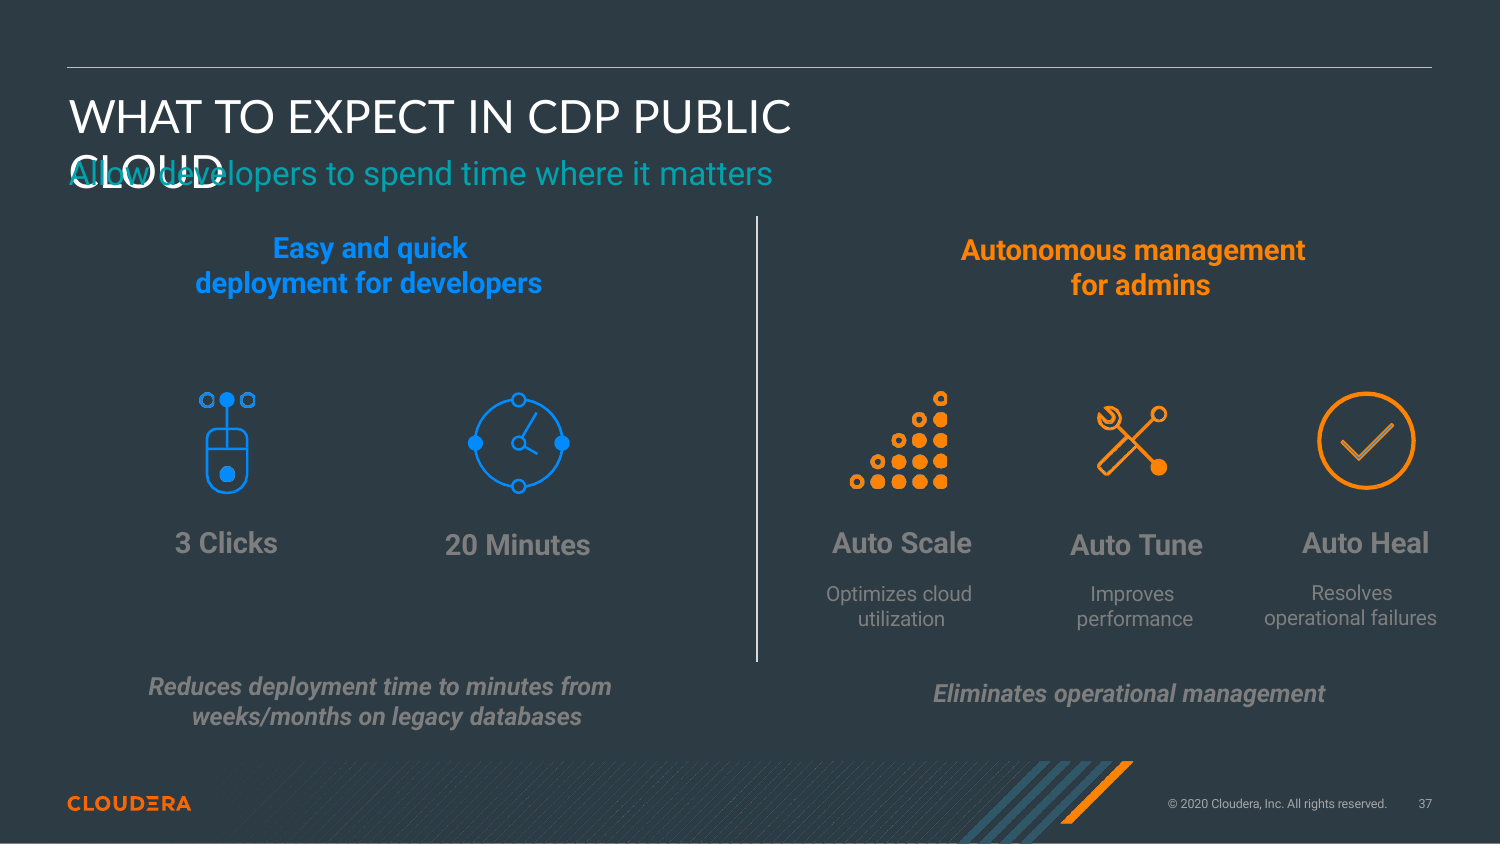

# WHAT TO EXPECT IN CDP PUBLIC CLOUD
Allow developers to spend time where it matters

Easy and quick  deployment for developers
Autonomous management  for admins

3 Clicks
Auto Scale
Optimizes cloud  utilization
Auto Heal
Resolves  operational failures
20 Minutes
Auto Tune
Improves  performance
Reduces deployment time to minutes from  weeks/months on legacy databases
Eliminates operational management
© 2020 Cloudera, Inc. All rights reserved.
37